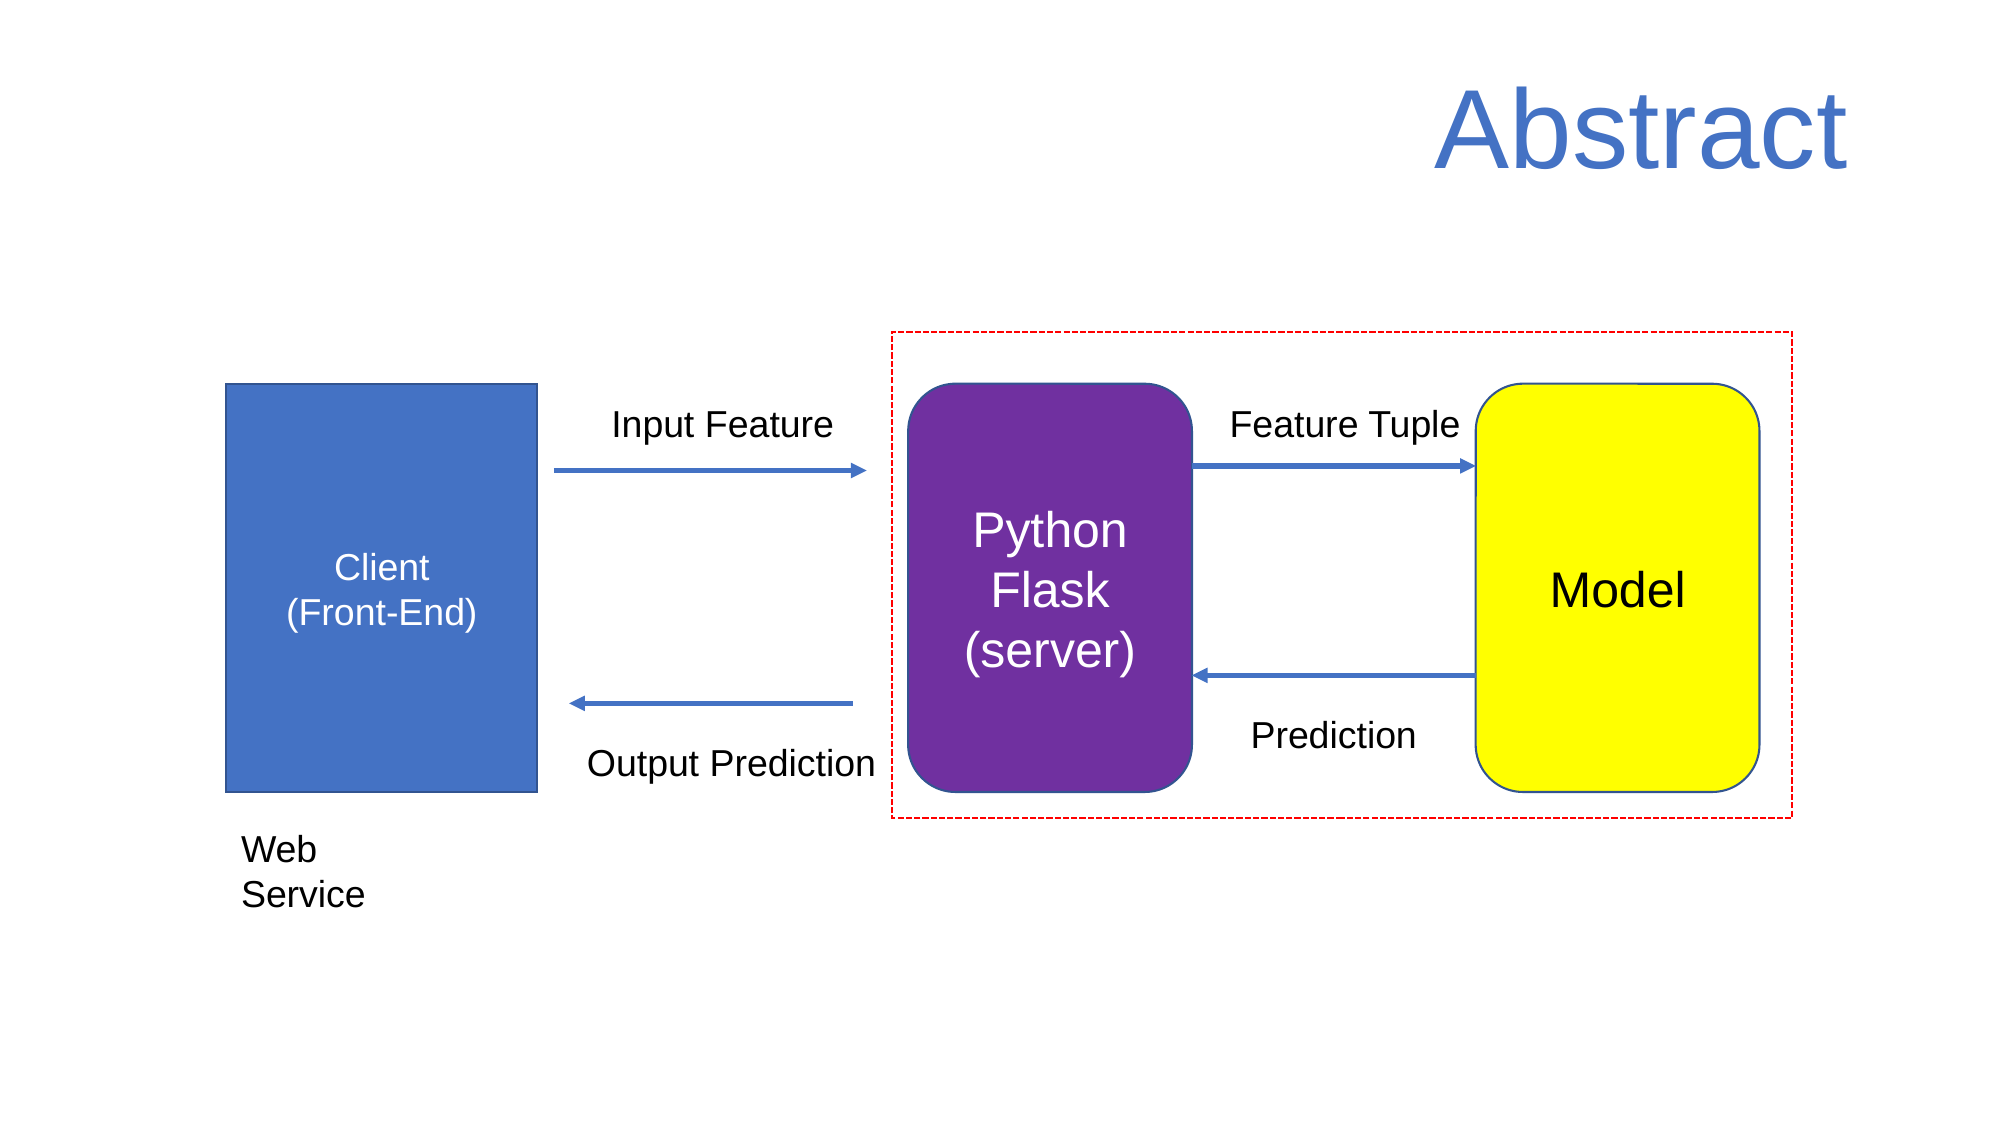

Abstract

Client
(Front-End)
Python
Flask
(server)
Model
Input Feature
Feature Tuple
Prediction
Output Prediction
Web Service